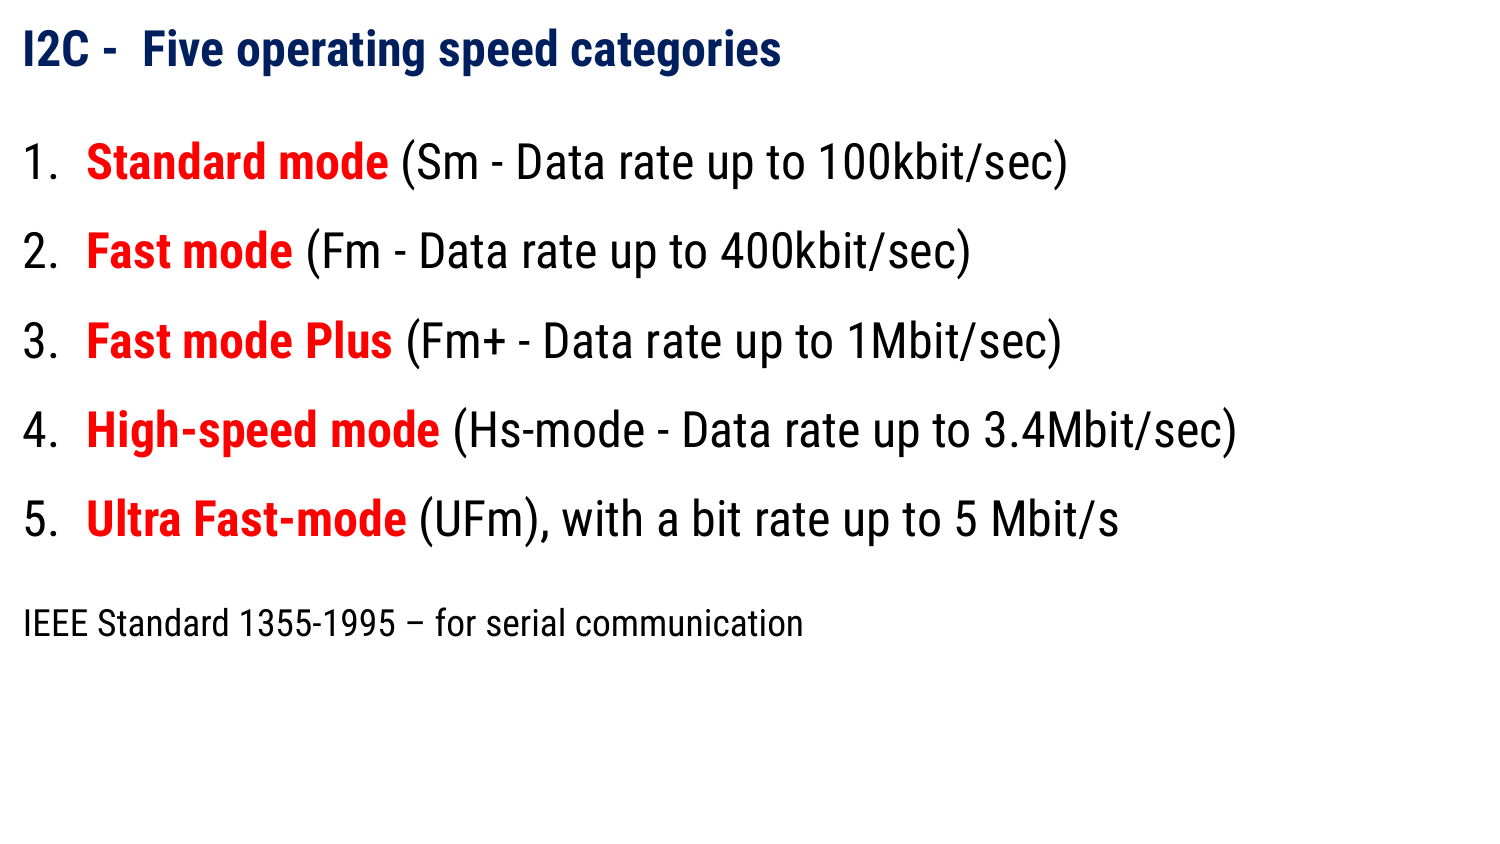

I2C -  Five operating speed categories

1.	Standard mode (Sm - Data rate up to 100kbit/sec)

2.	Fast mode (Fm - Data rate up to 400kbit/sec)

3.	Fast mode Plus (Fm+ - Data rate up to 1Mbit/sec)

4.	High-speed mode (Hs-mode - Data rate up to 3.4Mbit/sec)

5.	Ultra Fast-mode (UFm), with a bit rate up to 5 Mbit/s

IEEE Standard 1355-1995 – for serial communication